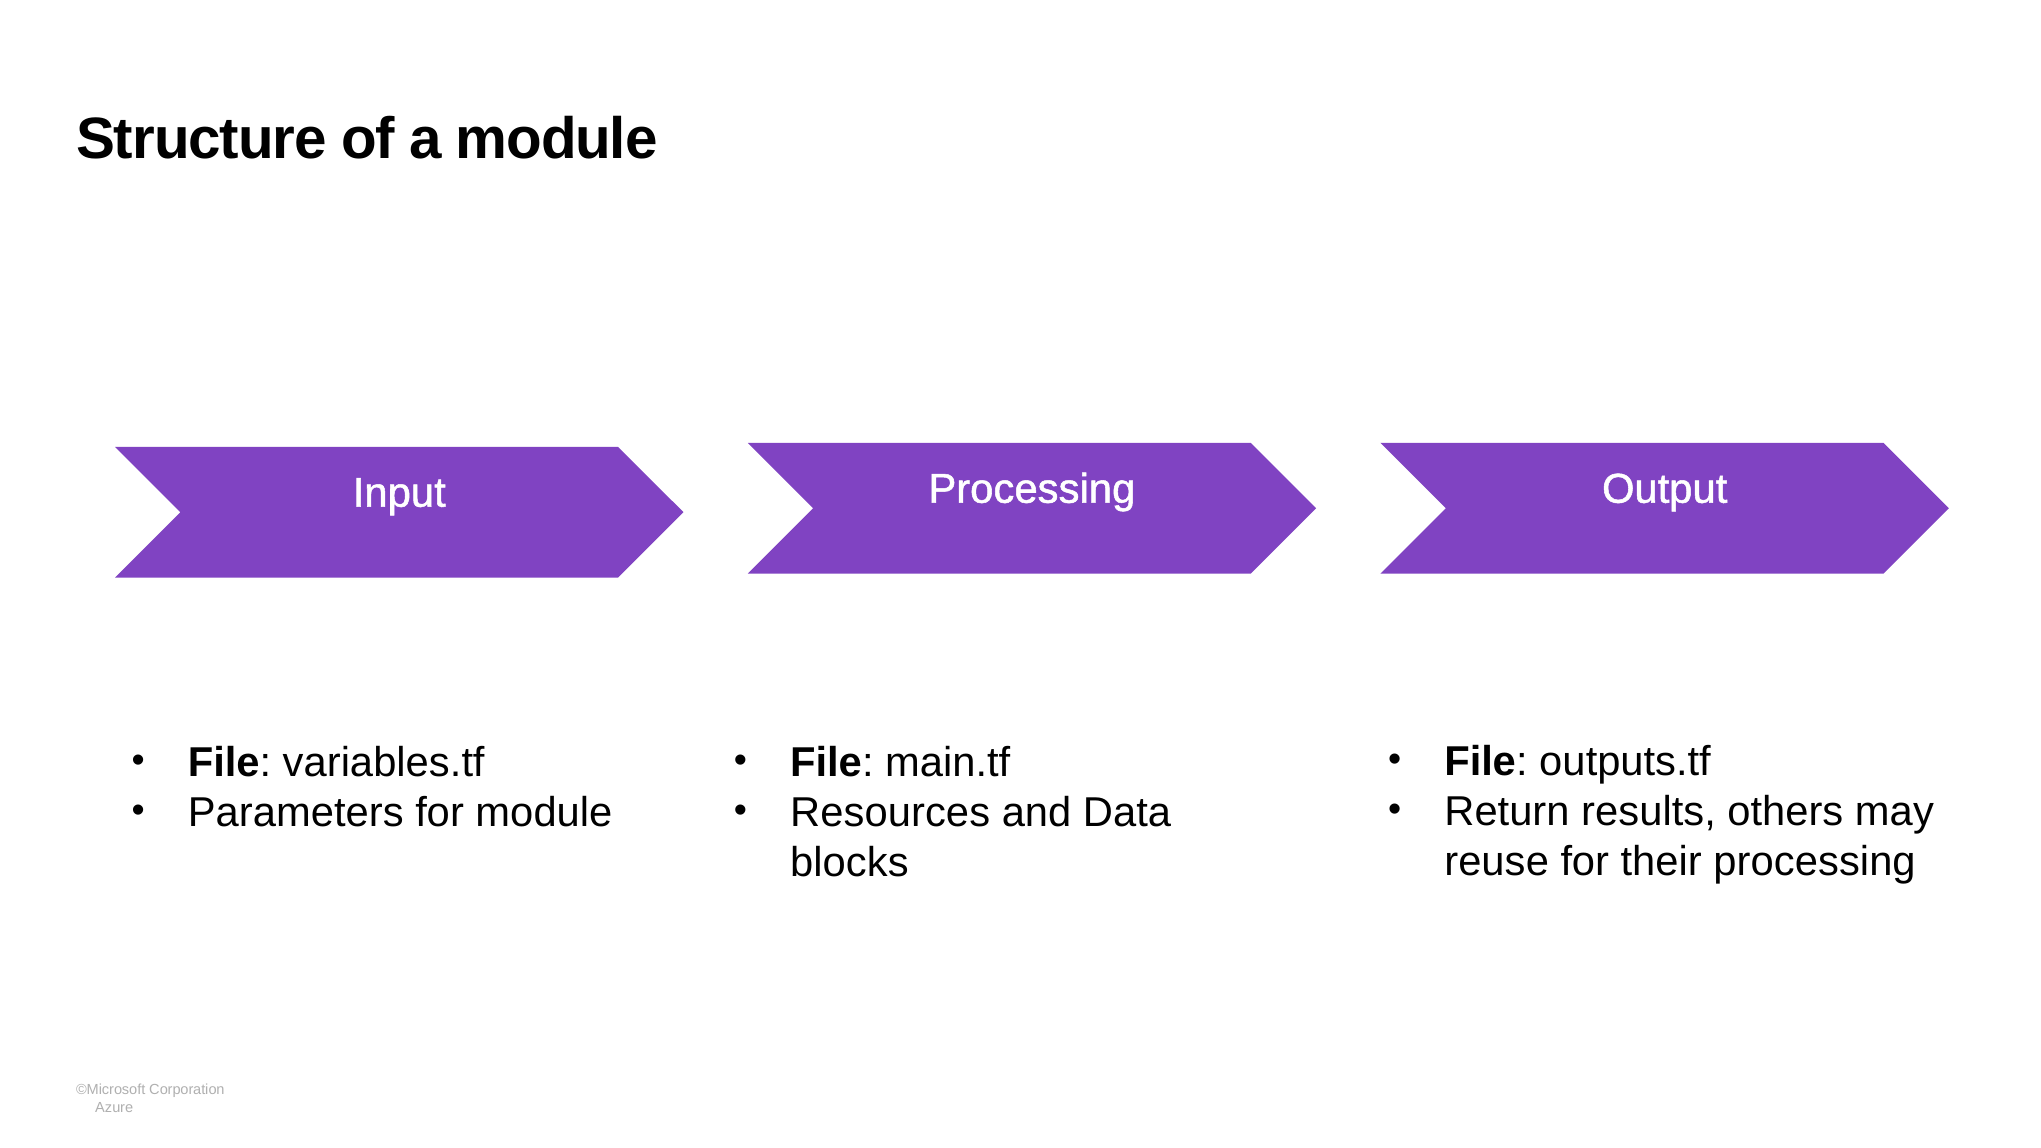

# Structure of a module
Processing
Output
Input
File: outputs.tf
Return results, others may reuse for their processing
File: main.tf
Resources and Data blocks
File: variables.tf
Parameters for module